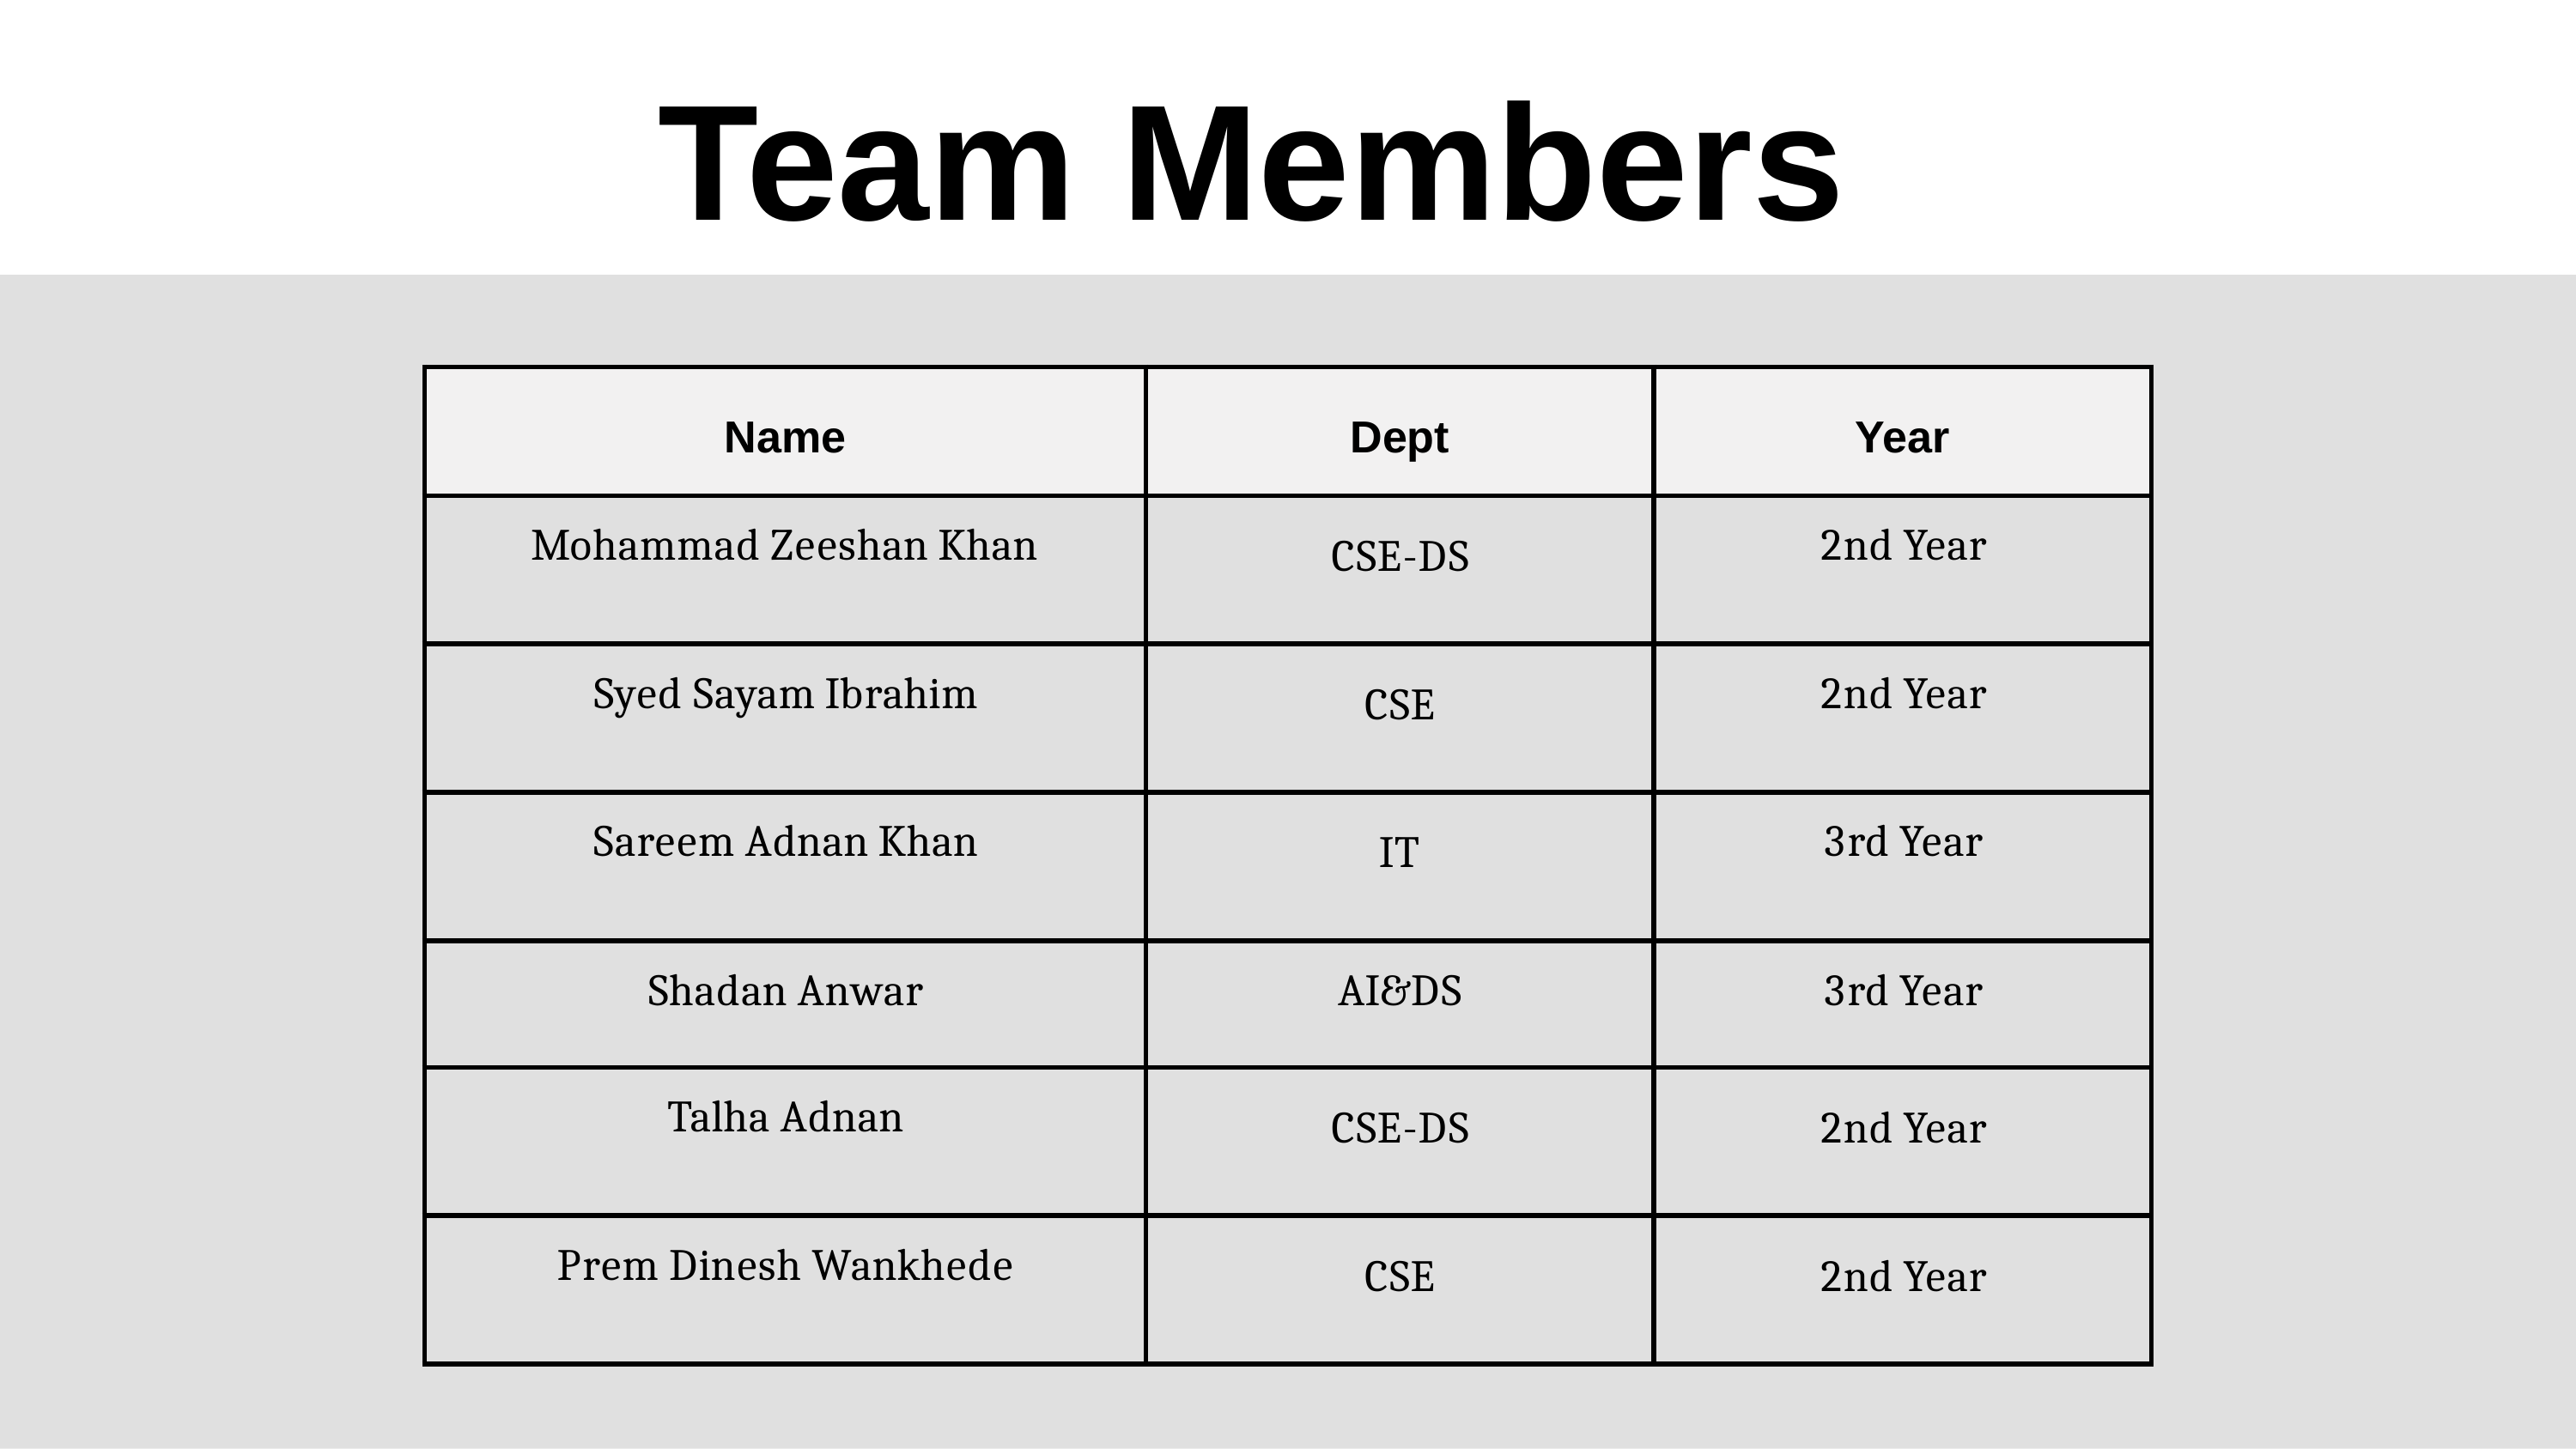

Team Members

| Name | Dept | Year |
| --- | --- | --- |
| Mohammad Zeeshan Khan | CSE-DS | 2nd Year |
| Syed Sayam Ibrahim | CSE | 2nd Year |
| Sareem Adnan Khan | IT | 3rd Year |
| Shadan Anwar | AI&DS | 3rd Year |
| Talha Adnan | CSE-DS | 2nd Year |
| Prem Dinesh Wankhede | CSE | 2nd Year |